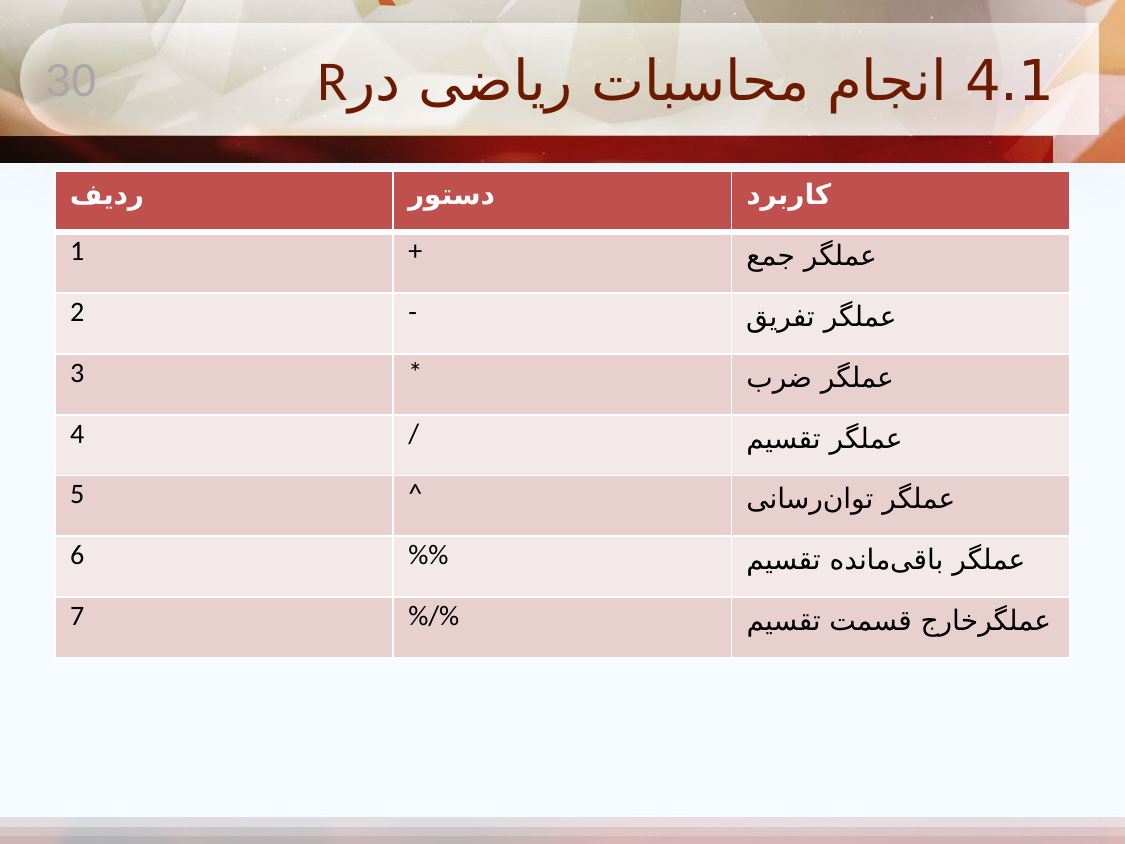

# 4.1 انجام محاسبات ریاضی درR
30
| ردیف | دستور | کاربرد |
| --- | --- | --- |
| 1 | + | عملگر جمع |
| 2 | - | عملگر تفریق |
| 3 | \* | عملگر ضرب |
| 4 | / | عملگر تقسیم |
| 5 | ^ | عملگر توان‌رسانی |
| 6 | %% | عملگر باقی‌مانده تقسیم |
| 7 | %/% | عملگر‌خارج قسمت تقسیم |